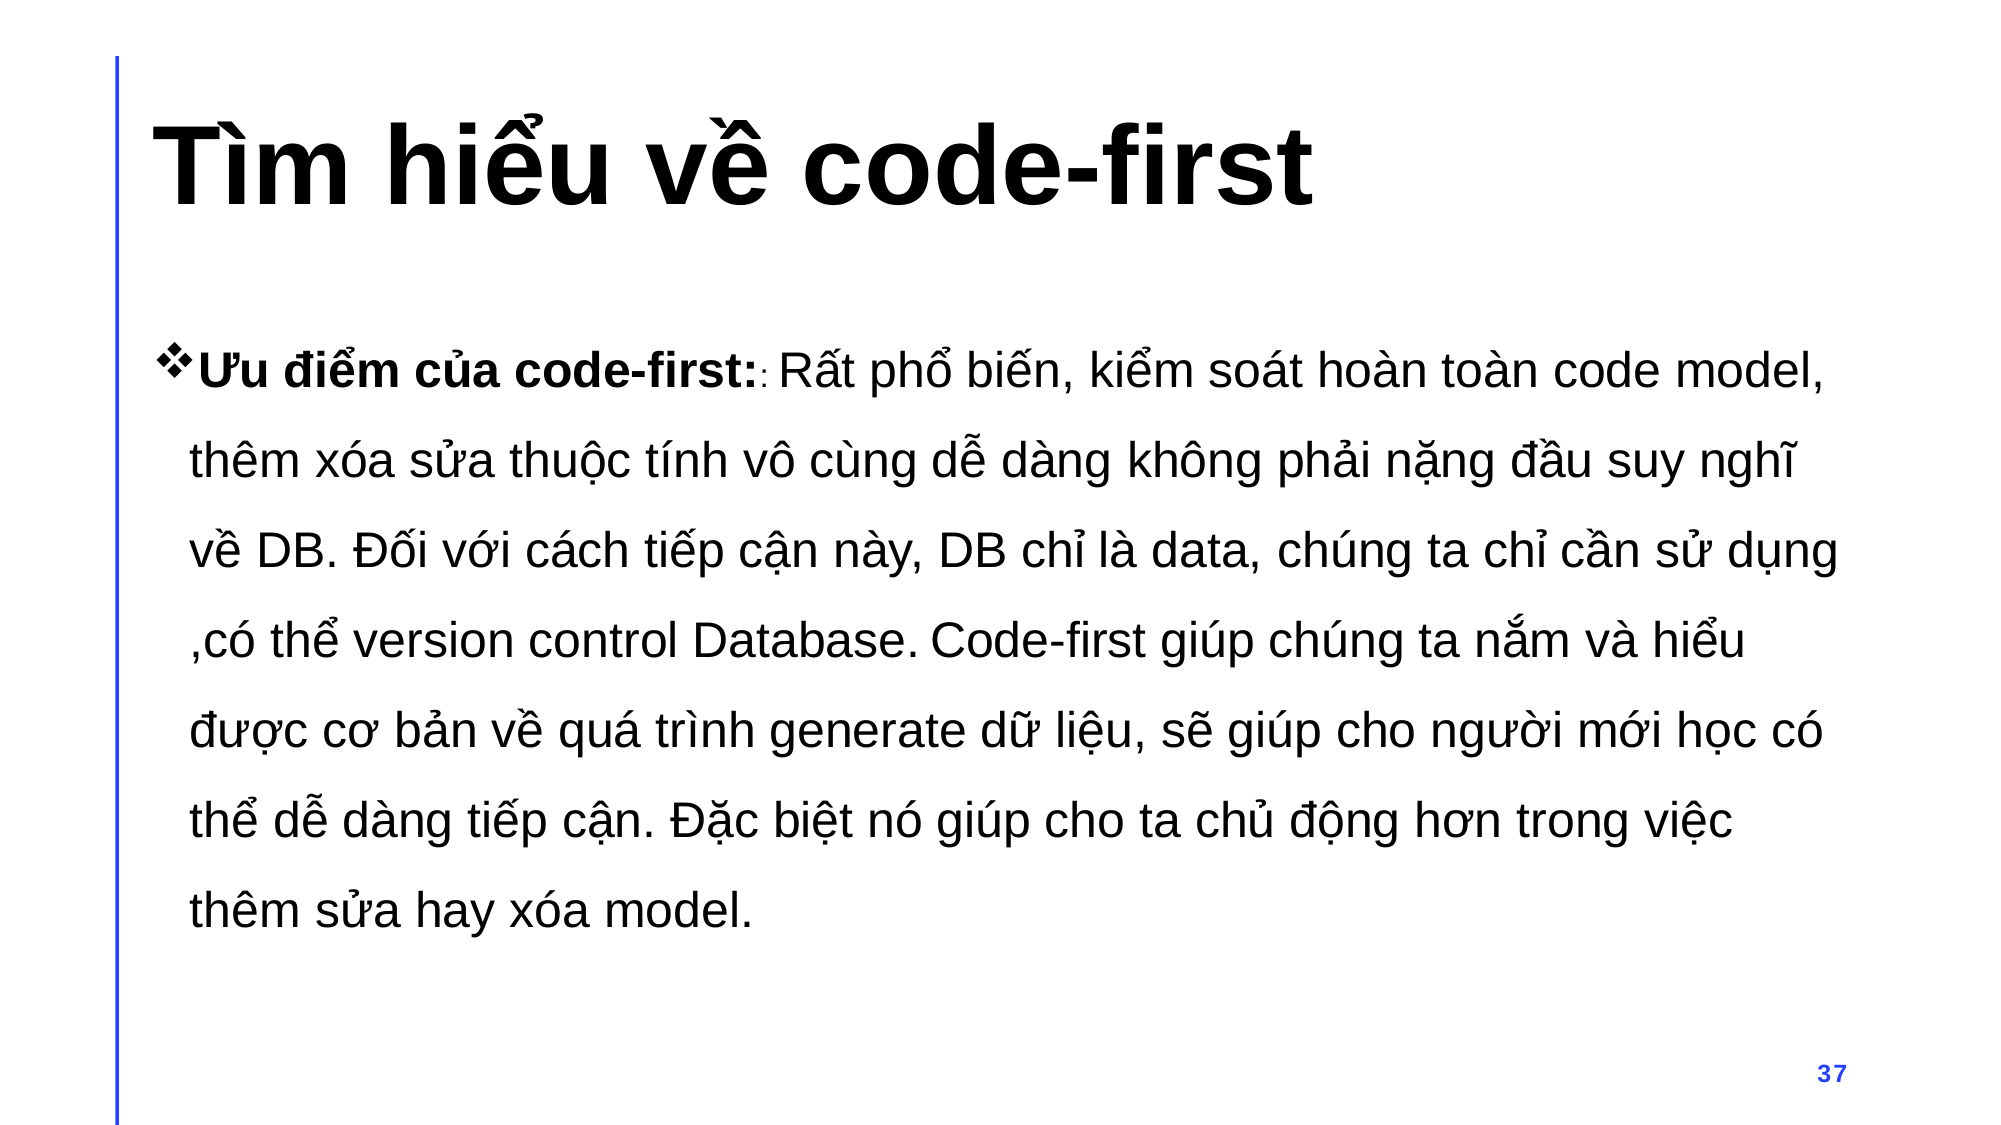

# Tìm hiểu về code-first
Ưu điểm của code-first:: Rất phổ biến, kiểm soát hoàn toàn code model, thêm xóa sửa thuộc tính vô cùng dễ dàng không phải nặng đầu suy nghĩ về DB. Đối với cách tiếp cận này, DB chỉ là data, chúng ta chỉ cần sử dụng ,có thể version control Database. Code-first giúp chúng ta nắm và hiểu được cơ bản về quá trình generate dữ liệu, sẽ giúp cho người mới học có thể dễ dàng tiếp cận. Đặc biệt nó giúp cho ta chủ động hơn trong việc thêm sửa hay xóa model.
37